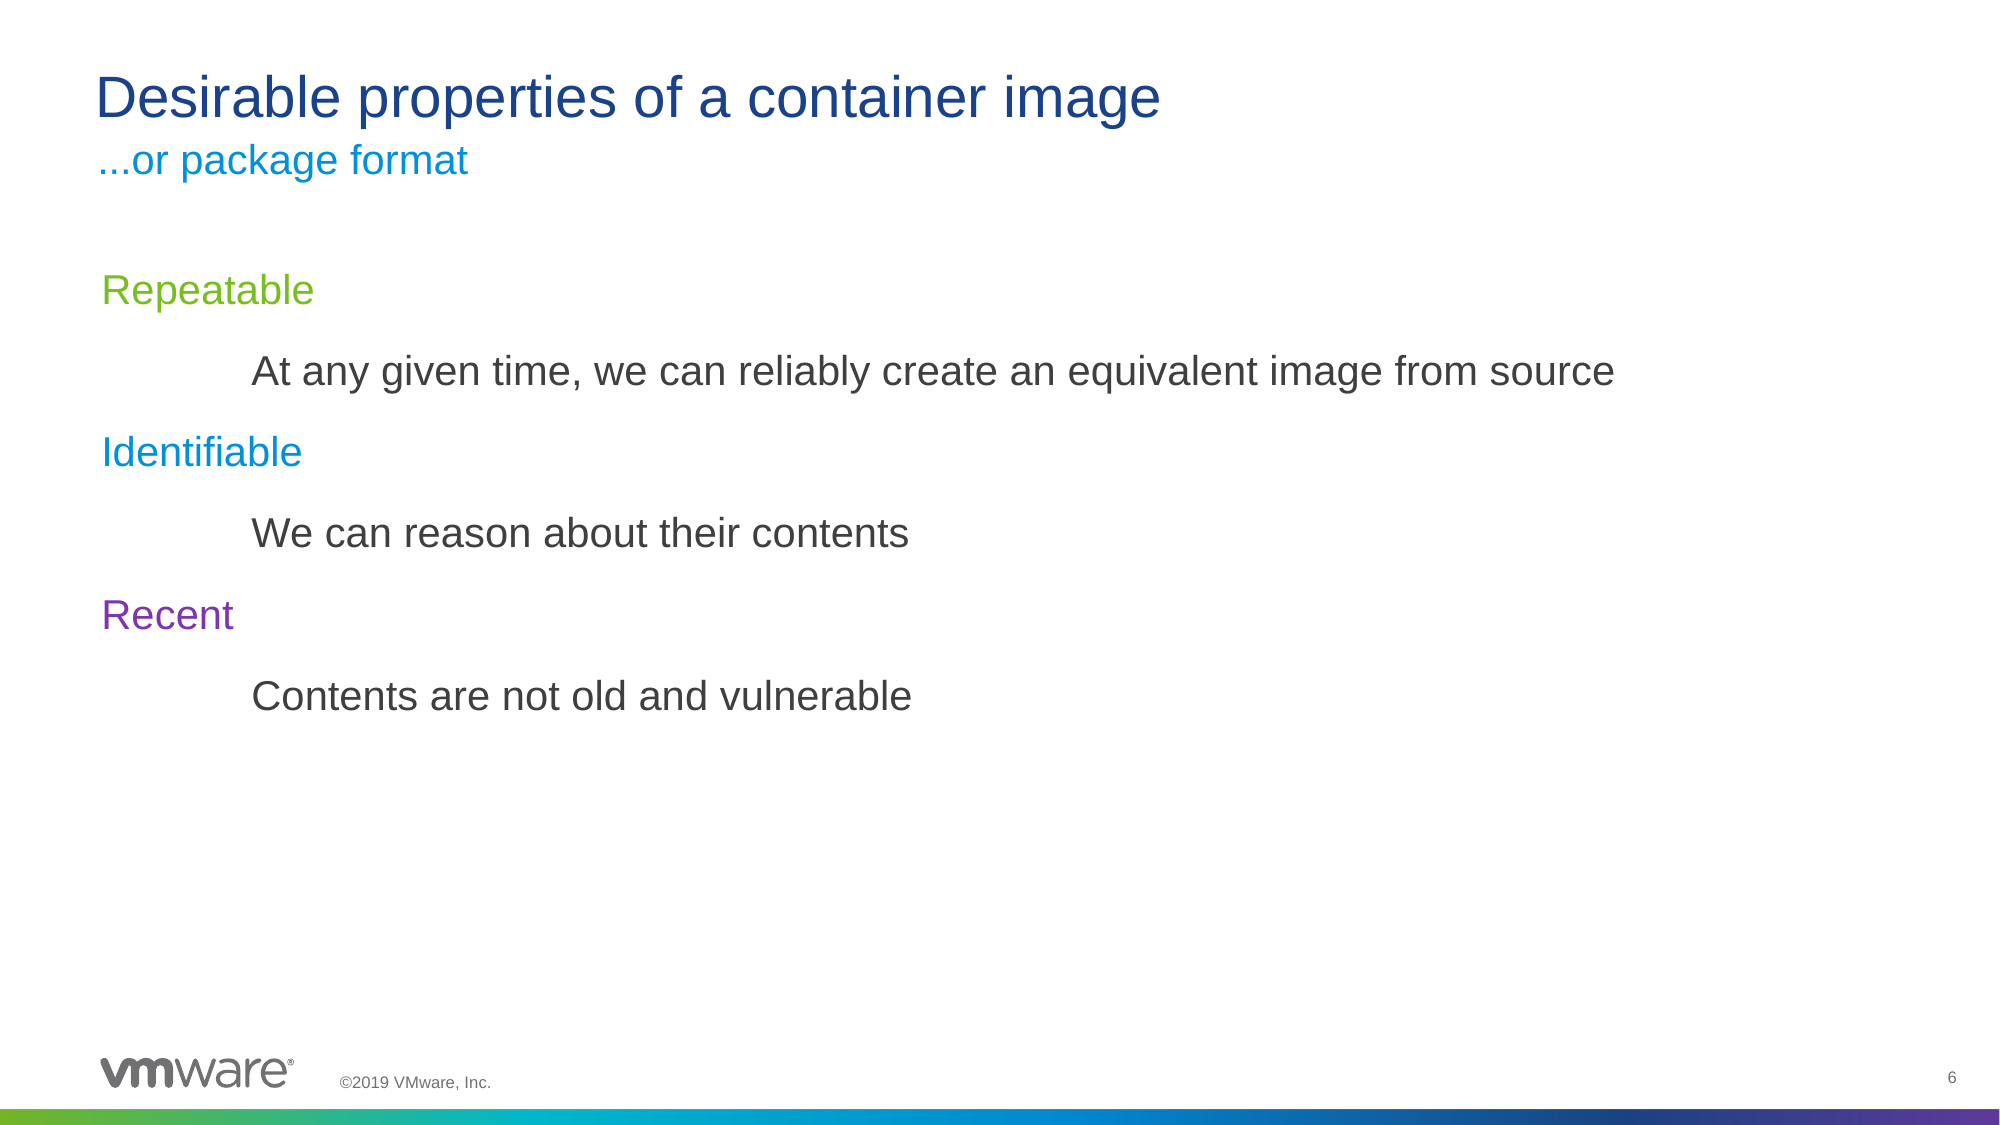

# Desirable properties of a container image
...or package format
Repeatable
	At any given time, we can reliably create an equivalent image from source
Identifiable
	We can reason about their contents
Recent
	Contents are not old and vulnerable